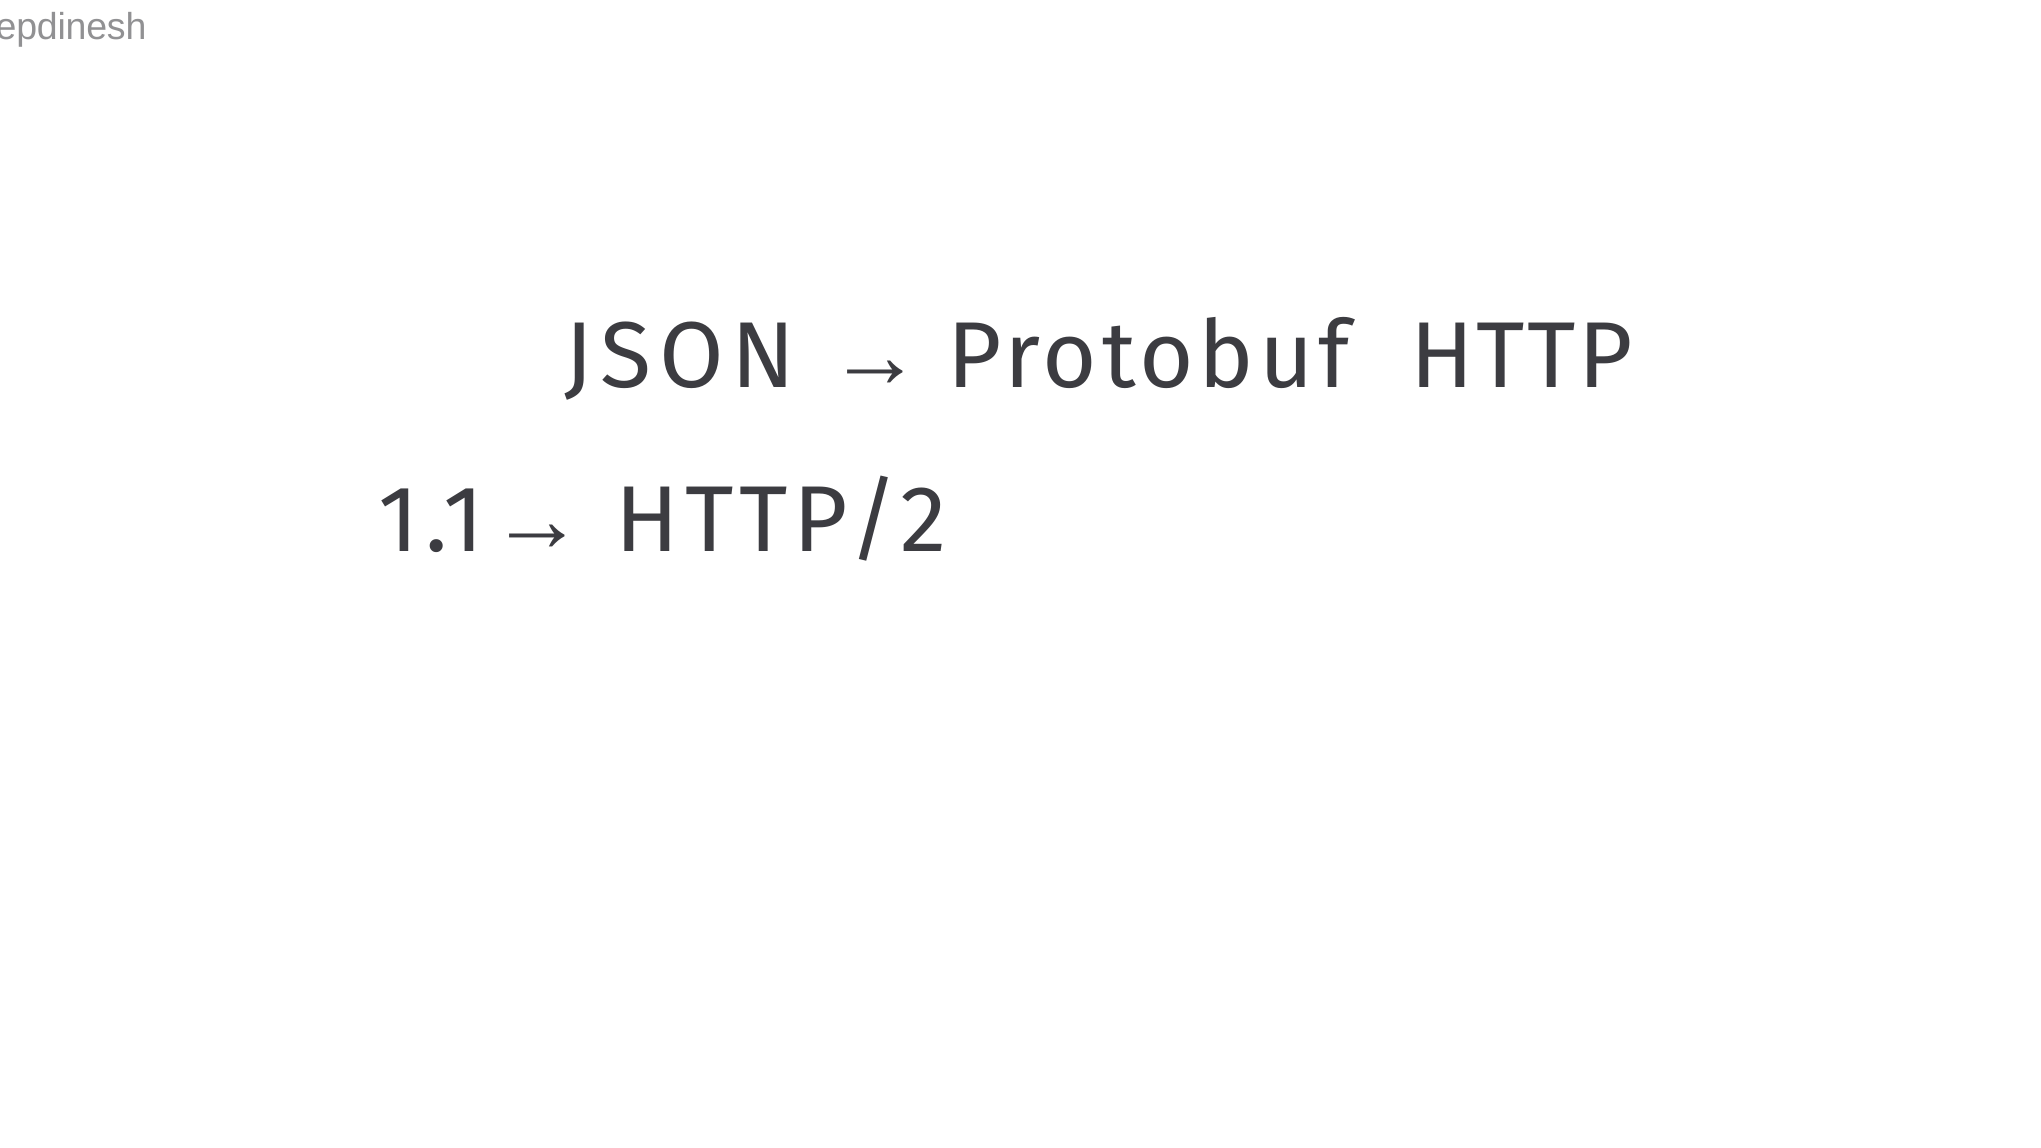

@sandeepdinesh
# JSON → Protobuf  HTTP 1.1→ HTTP/2